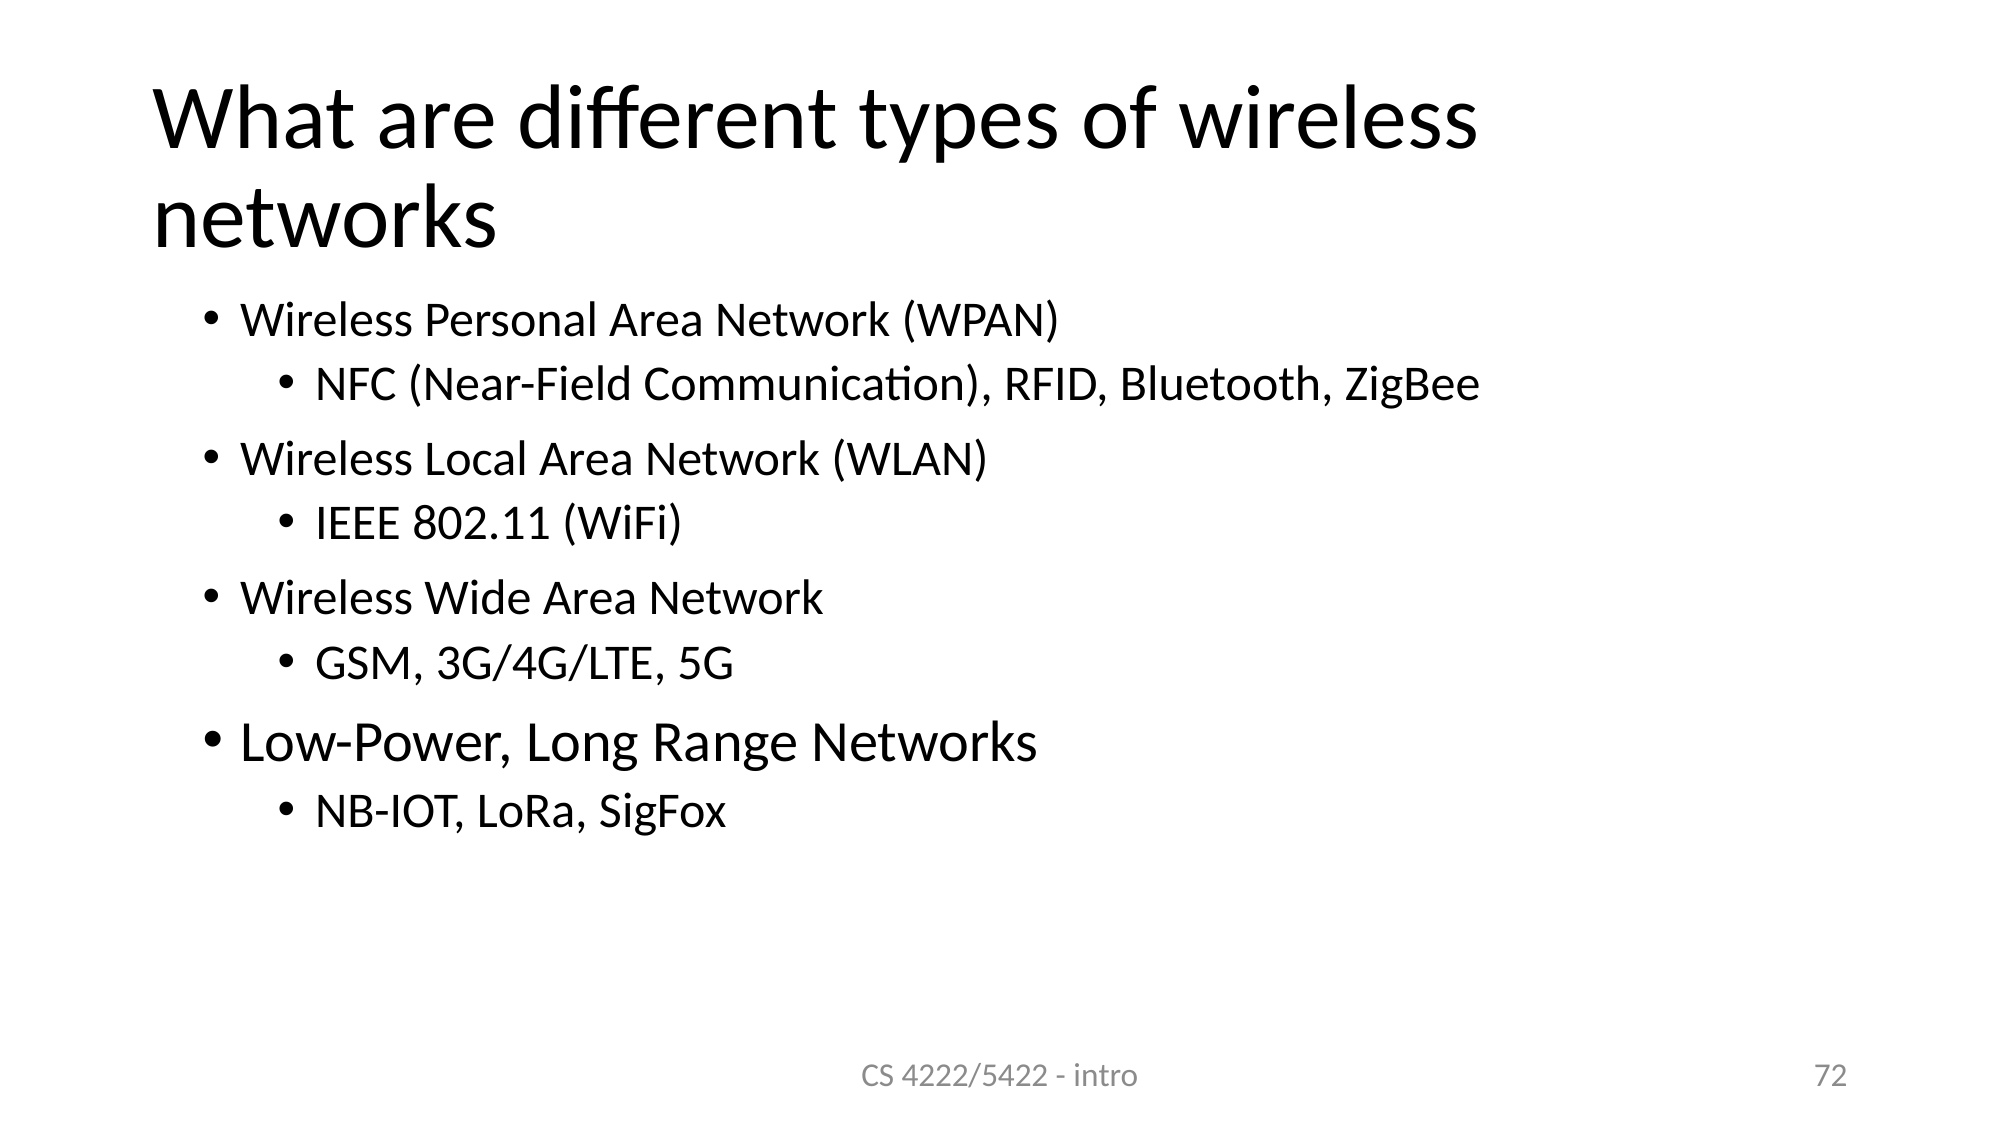

# What are different types of wireless networks
Wireless Personal Area Network (WPAN)
NFC (Near-Field Communication), RFID, Bluetooth, ZigBee
Wireless Local Area Network (WLAN)
IEEE 802.11 (WiFi)
Wireless Wide Area Network
GSM, 3G/4G/LTE, 5G
Low-Power, Long Range Networks
NB-IOT, LoRa, SigFox

CS 4222/5422 - intro
72